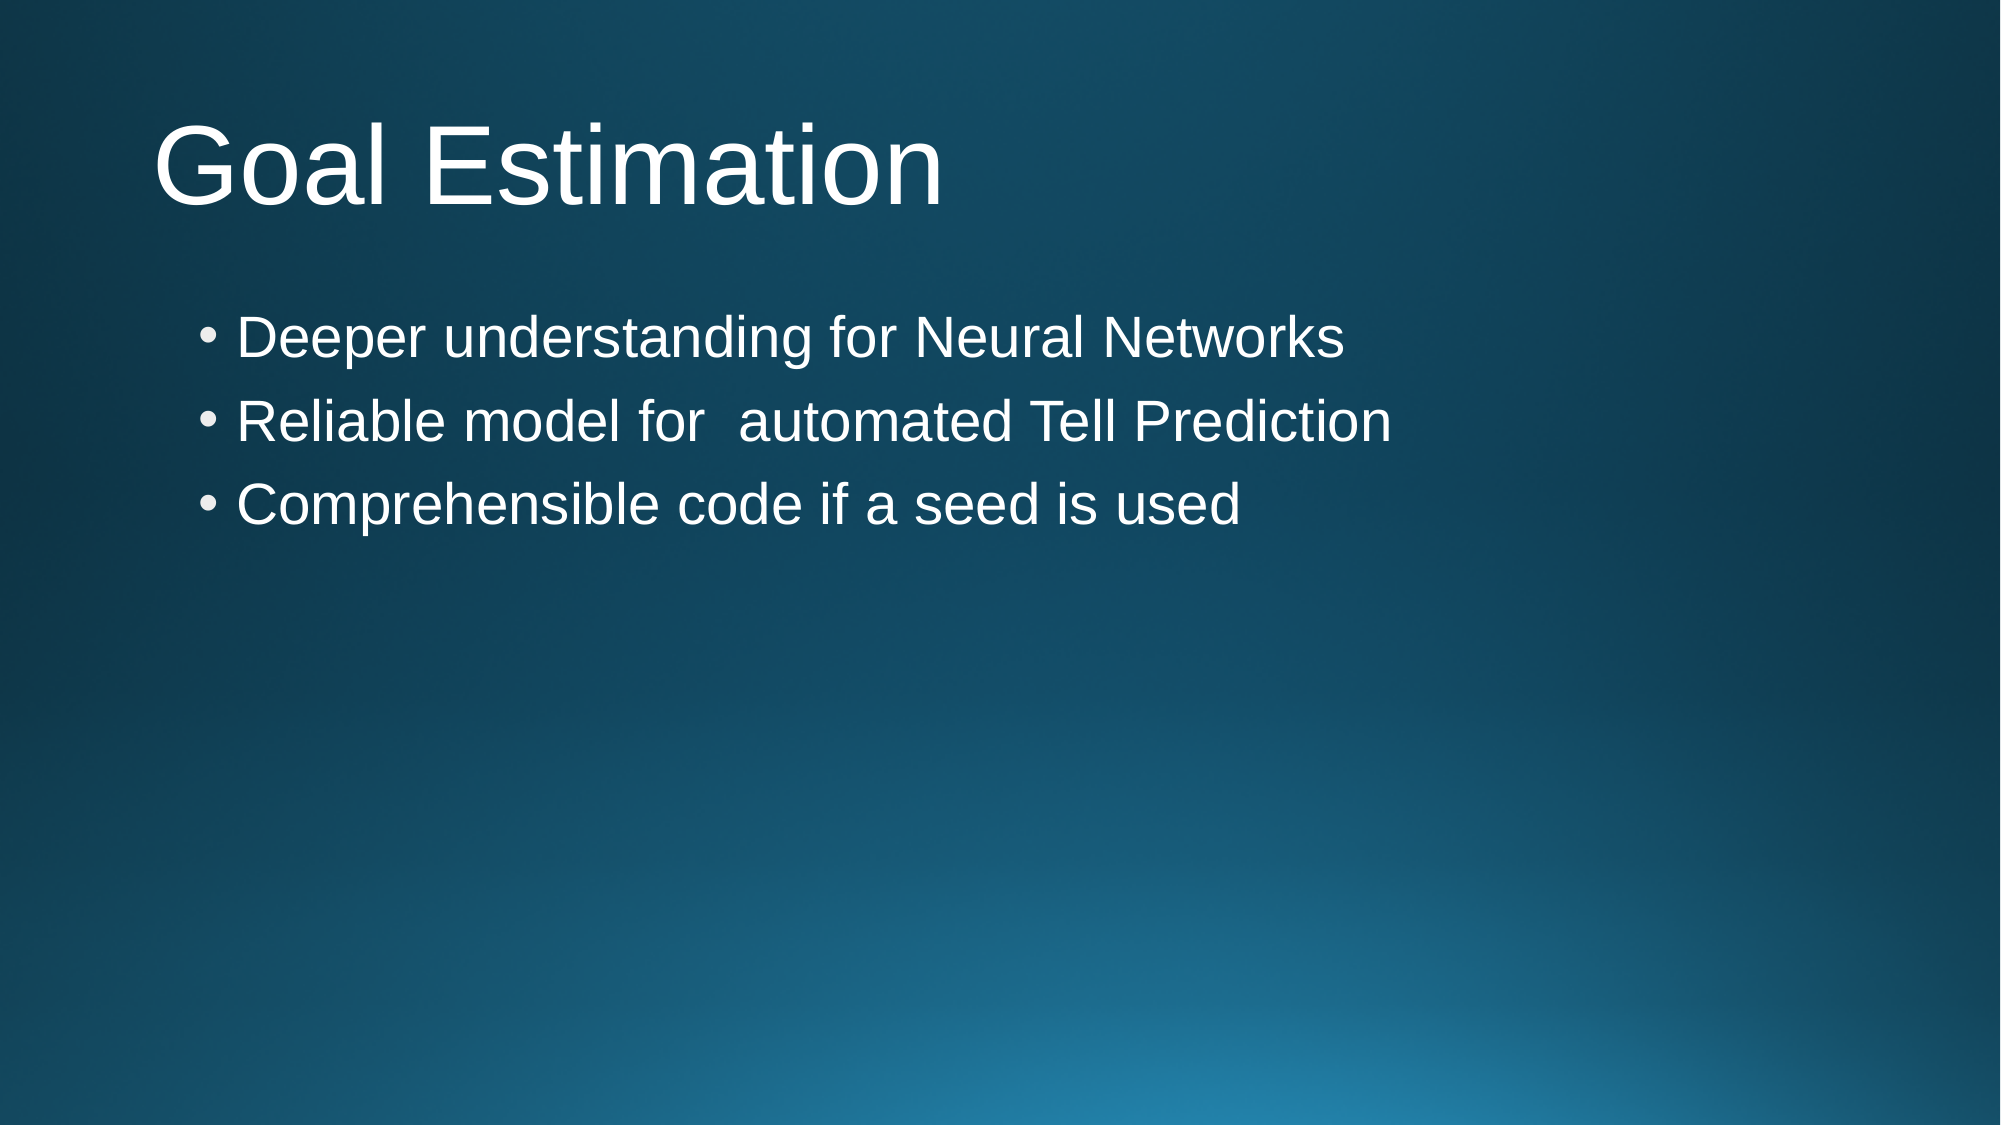

# Goal Estimation
Deeper understanding for Neural Networks
Reliable model for  automated Tell Prediction
Comprehensible code if a seed is used